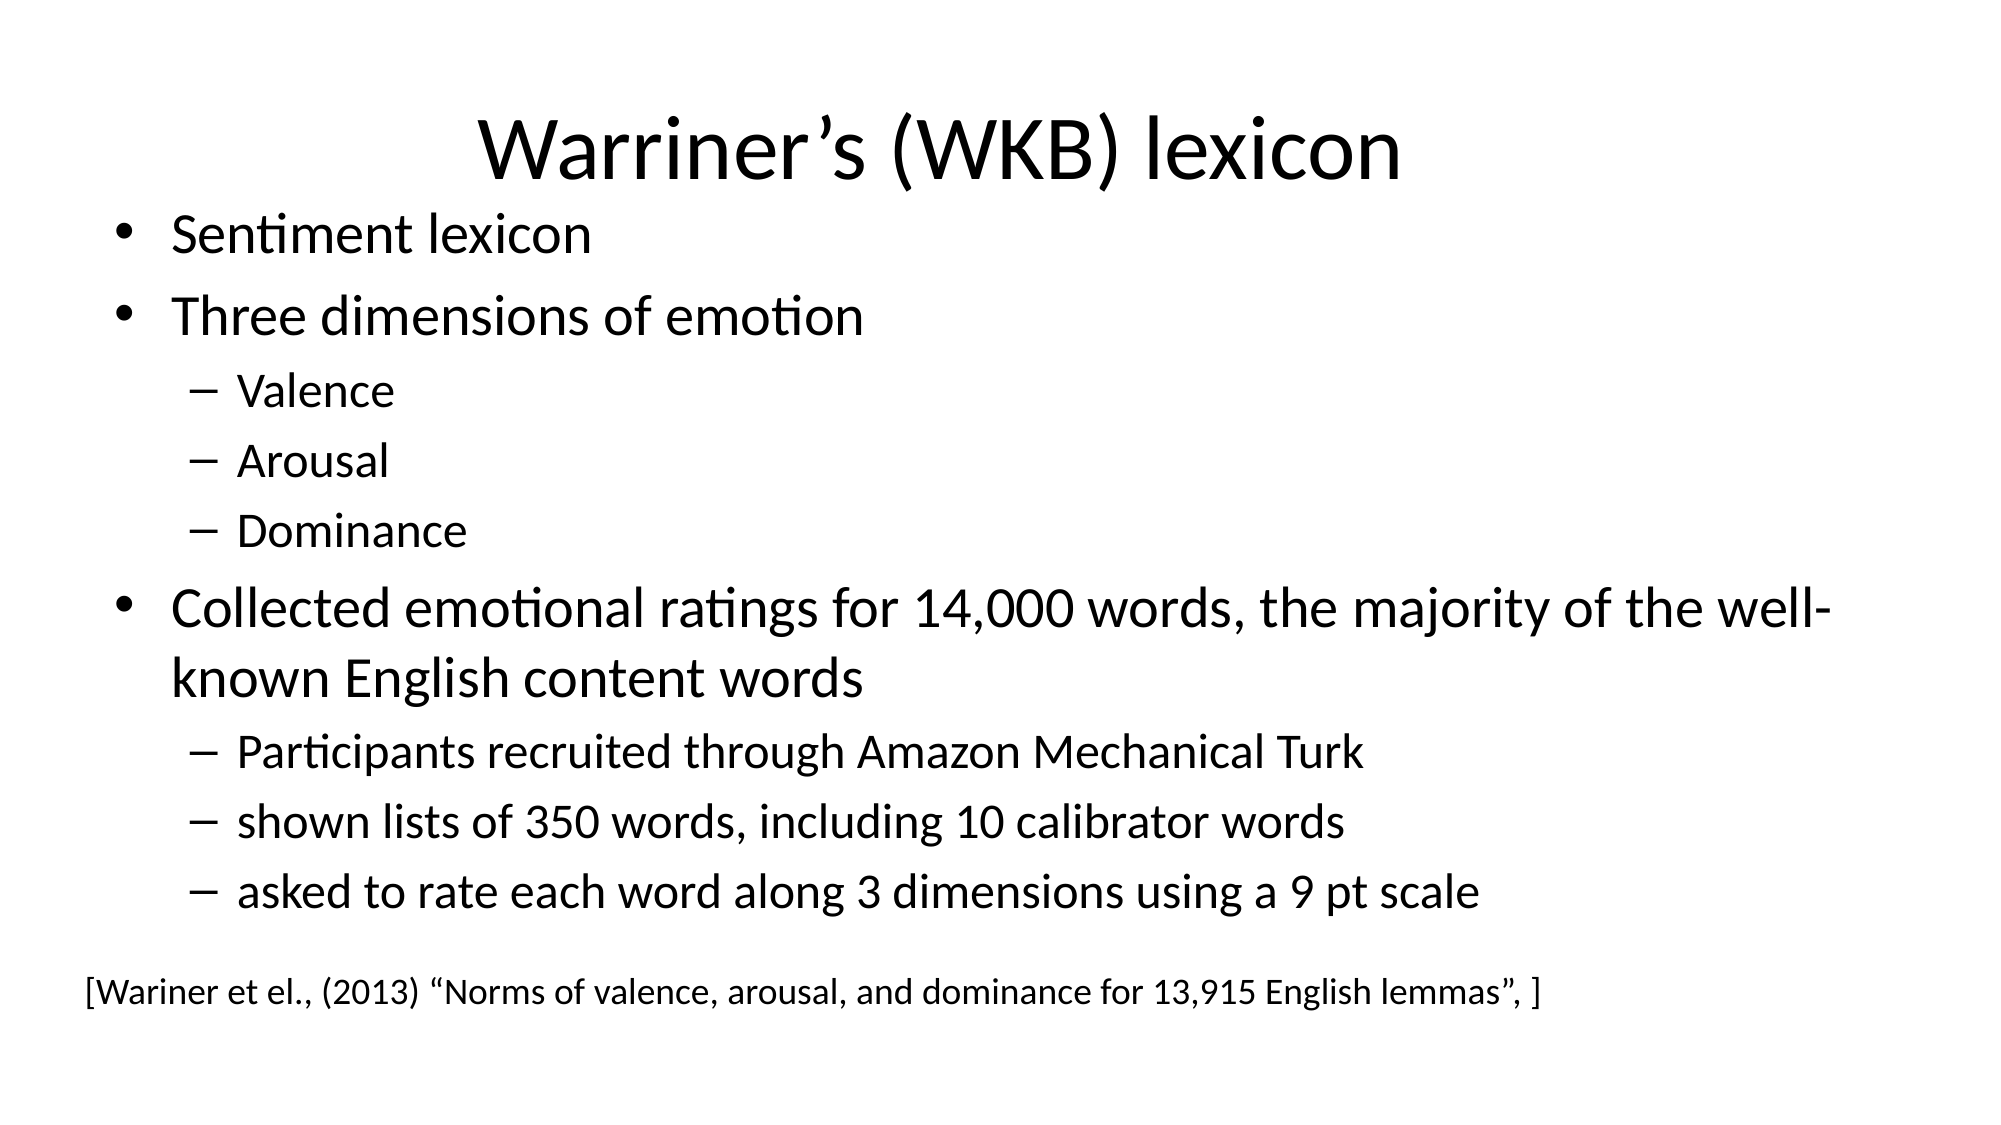

# Warriner’s (WKB) lexicon
Sentiment lexicon
Three dimensions of emotion
Valence
Arousal
Dominance
Collected emotional ratings for 14,000 words, the majority of the well-known English content words
Participants recruited through Amazon Mechanical Turk
shown lists of 350 words, including 10 calibrator words
asked to rate each word along 3 dimensions using a 9 pt scale

[Wariner et el., (2013) “Norms of valence, arousal, and dominance for 13,915 English lemmas”, ]